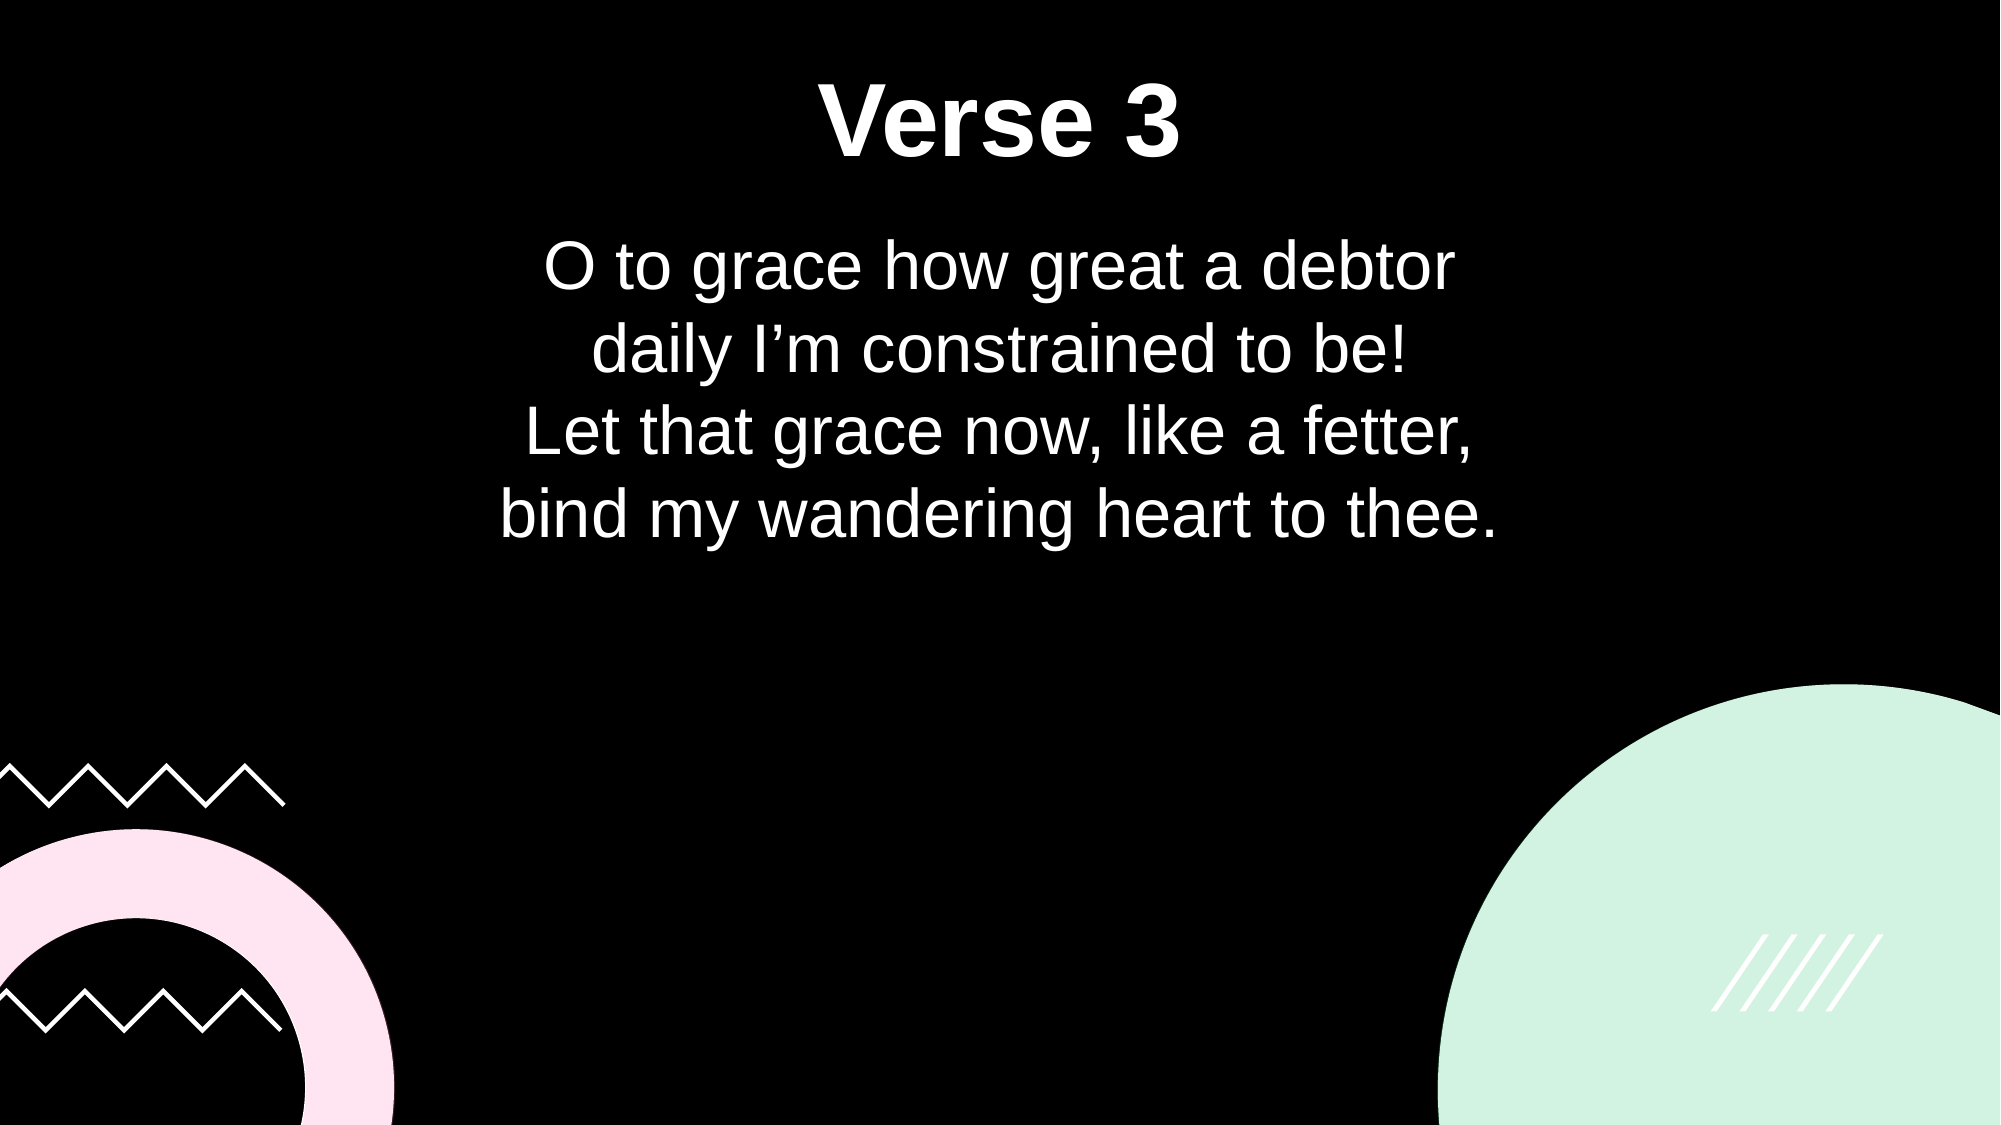

Verse 3
O to grace how great a debtor
daily I’m constrained to be!
Let that grace now, like a fetter,
bind my wandering heart to thee.